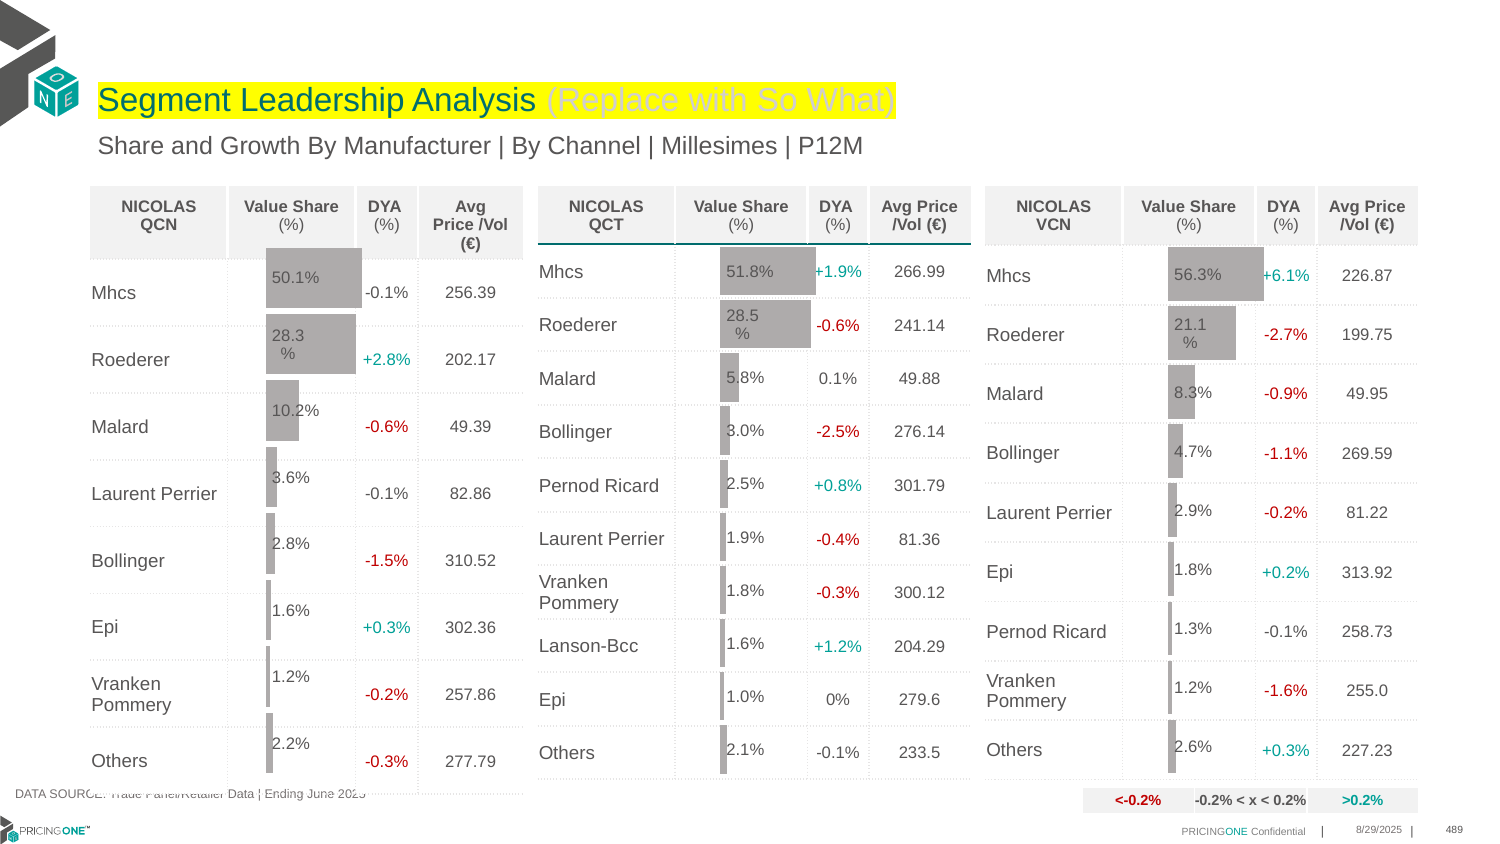

# Segment Leadership Analysis (Replace with So What)
Share and Growth By Manufacturer | By Channel | Millesimes | P12M
| NICOLAS QCT | Value Share (%) | DYA (%) | Avg Price /Vol (€) |
| --- | --- | --- | --- |
| Mhcs |  | +1.9% | 266.99 |
| Roederer |  | -0.6% | 241.14 |
| Malard |  | 0.1% | 49.88 |
| Bollinger |  | -2.5% | 276.14 |
| Pernod Ricard |  | +0.8% | 301.79 |
| Laurent Perrier |  | -0.4% | 81.36 |
| Vranken Pommery |  | -0.3% | 300.12 |
| Lanson-Bcc |  | +1.2% | 204.29 |
| Epi |  | 0% | 279.6 |
| Others |  | -0.1% | 233.5 |
| NICOLAS QCN | Value Share (%) | DYA (%) | Avg Price /Vol (€) |
| --- | --- | --- | --- |
| Mhcs |  | -0.1% | 256.39 |
| Roederer |  | +2.8% | 202.17 |
| Malard |  | -0.6% | 49.39 |
| Laurent Perrier |  | -0.1% | 82.86 |
| Bollinger |  | -1.5% | 310.52 |
| Epi |  | +0.3% | 302.36 |
| Vranken Pommery |  | -0.2% | 257.86 |
| Others |  | -0.3% | 277.79 |
| NICOLAS VCN | Value Share (%) | DYA (%) | Avg Price /Vol (€) |
| --- | --- | --- | --- |
| Mhcs |  | +6.1% | 226.87 |
| Roederer |  | -2.7% | 199.75 |
| Malard |  | -0.9% | 49.95 |
| Bollinger |  | -1.1% | 269.59 |
| Laurent Perrier |  | -0.2% | 81.22 |
| Epi |  | +0.2% | 313.92 |
| Pernod Ricard |  | -0.1% | 258.73 |
| Vranken Pommery |  | -1.6% | 255.0 |
| Others |  | +0.3% | 227.23 |

### Chart

| Category | Millesimes | NICOLAS QCN |
|---|---|
| None | 0.501270495918194 |

### Chart

| Category | Millesimes | NICOLAS QCT |
|---|---|
| None | 0.5182635641894421 |

### Chart

| Category | Millesimes | NICOLAS VCN |
|---|---|
| None | 0.562524034806872 |
DATA SOURCE: Trade Panel/Retailer Data | Ending June 2025
| <-0.2% | -0.2% < x < 0.2% | >0.2% |
| --- | --- | --- |

8/29/2025
489